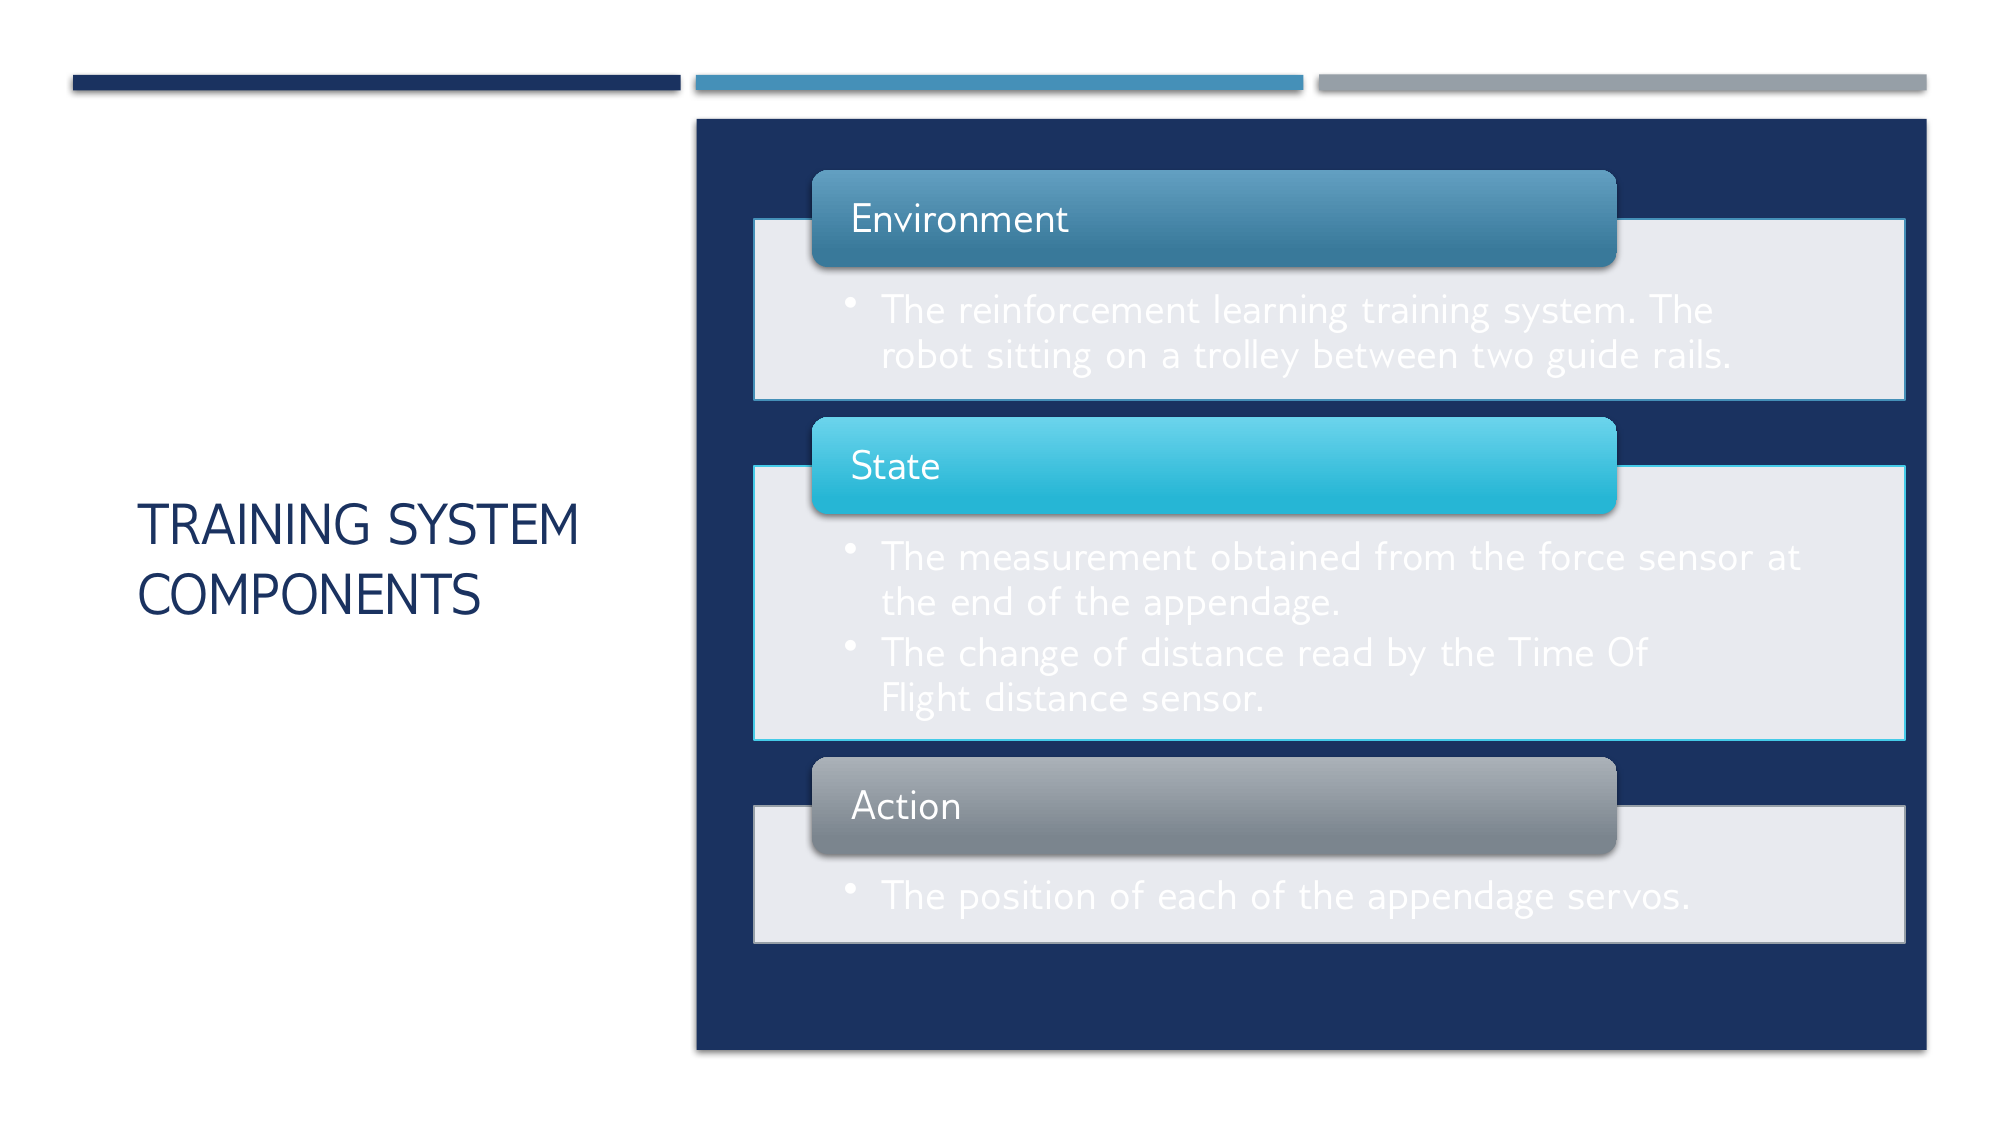

# Training System Components
The reinforcement learning training system. The robot sitting on a trolley between two guide rails.
Environment
The measurement obtained from the force sensor at the end of the appendage.
The change of distance read by the Time Of Flight distance sensor.
State
The position of each of the appendage servos.
Action